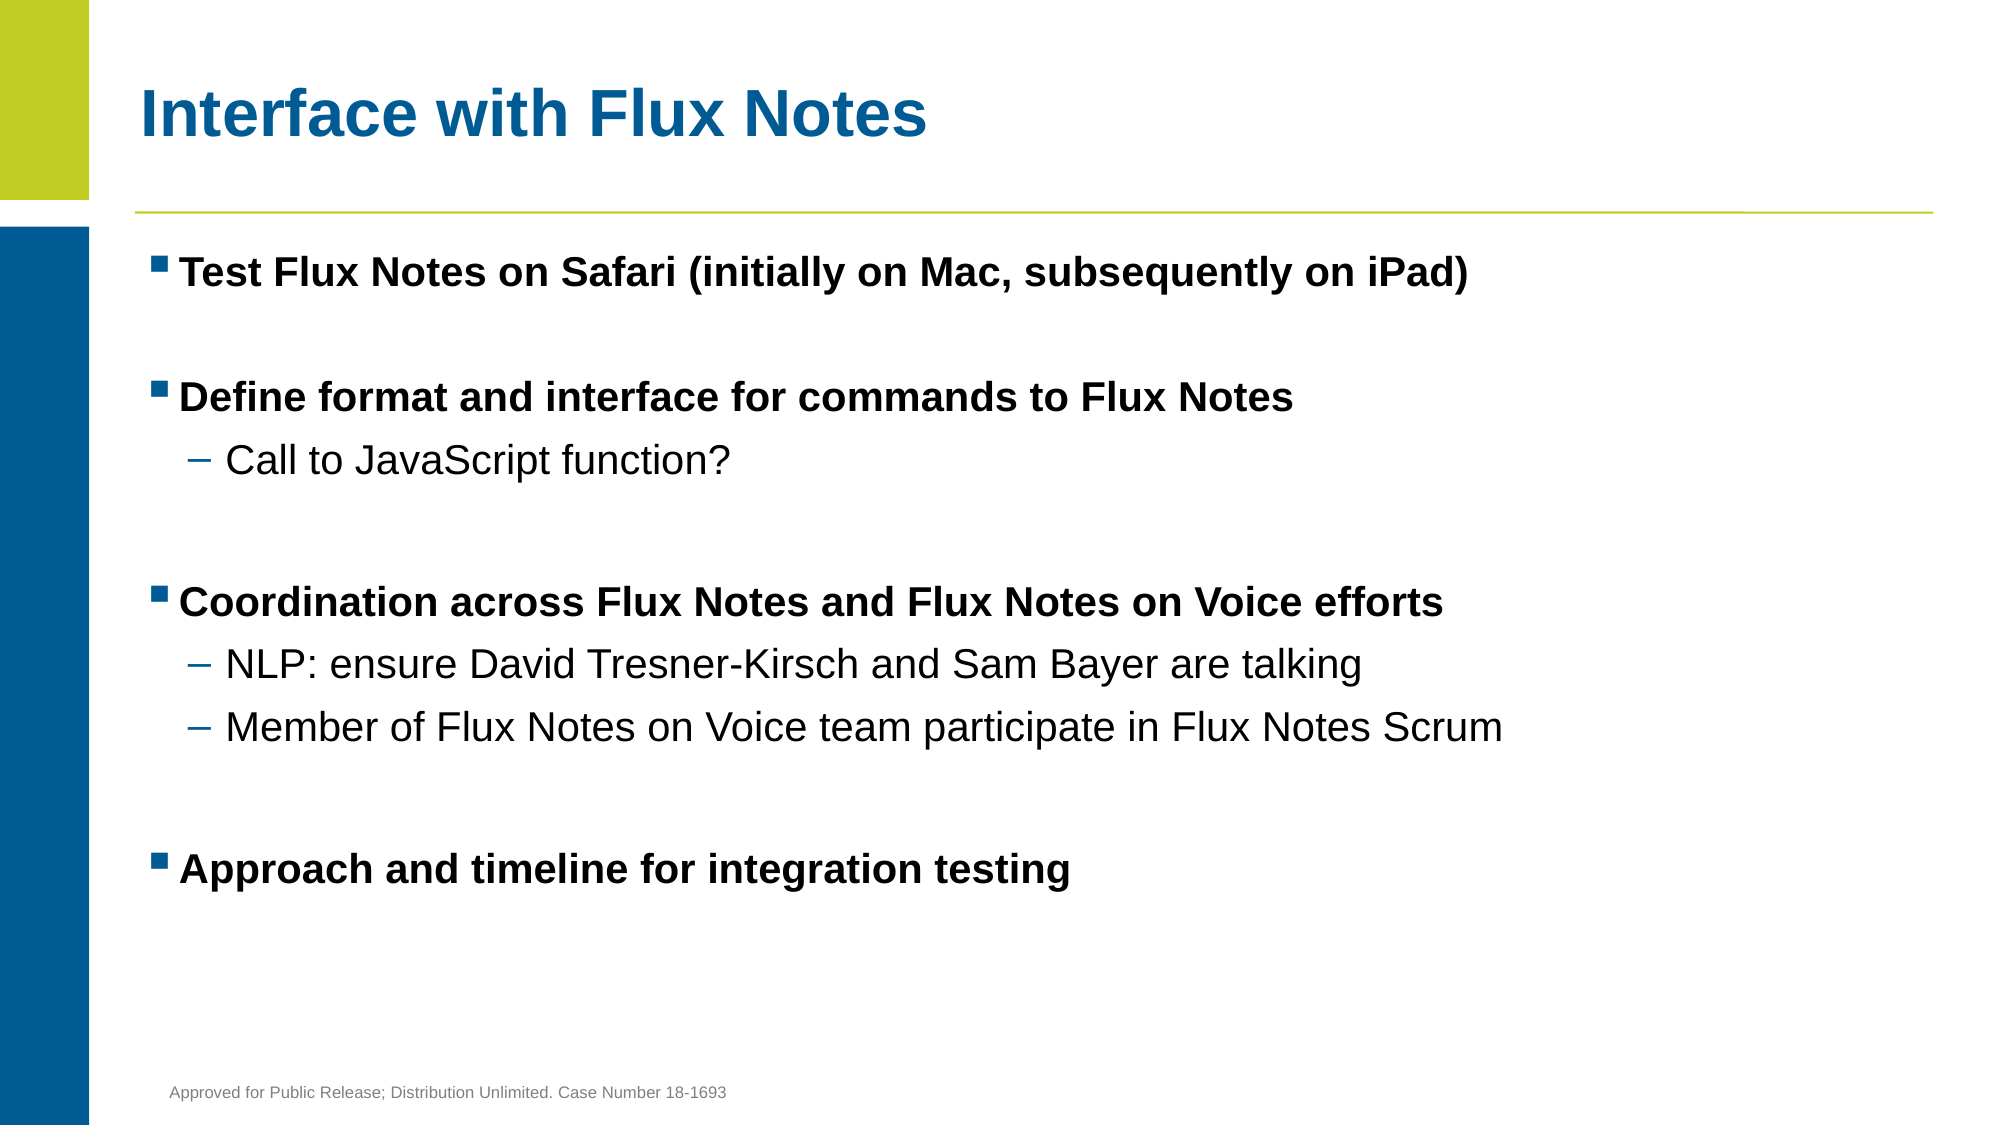

14
# Interface with Flux Notes
Test Flux Notes on Safari (initially on Mac, subsequently on iPad)

Define format and interface for commands to Flux Notes
Call to JavaScript function?

Coordination across Flux Notes and Flux Notes on Voice efforts
NLP: ensure David Tresner-Kirsch and Sam Bayer are talking
Member of Flux Notes on Voice team participate in Flux Notes Scrum

Approach and timeline for integration testing